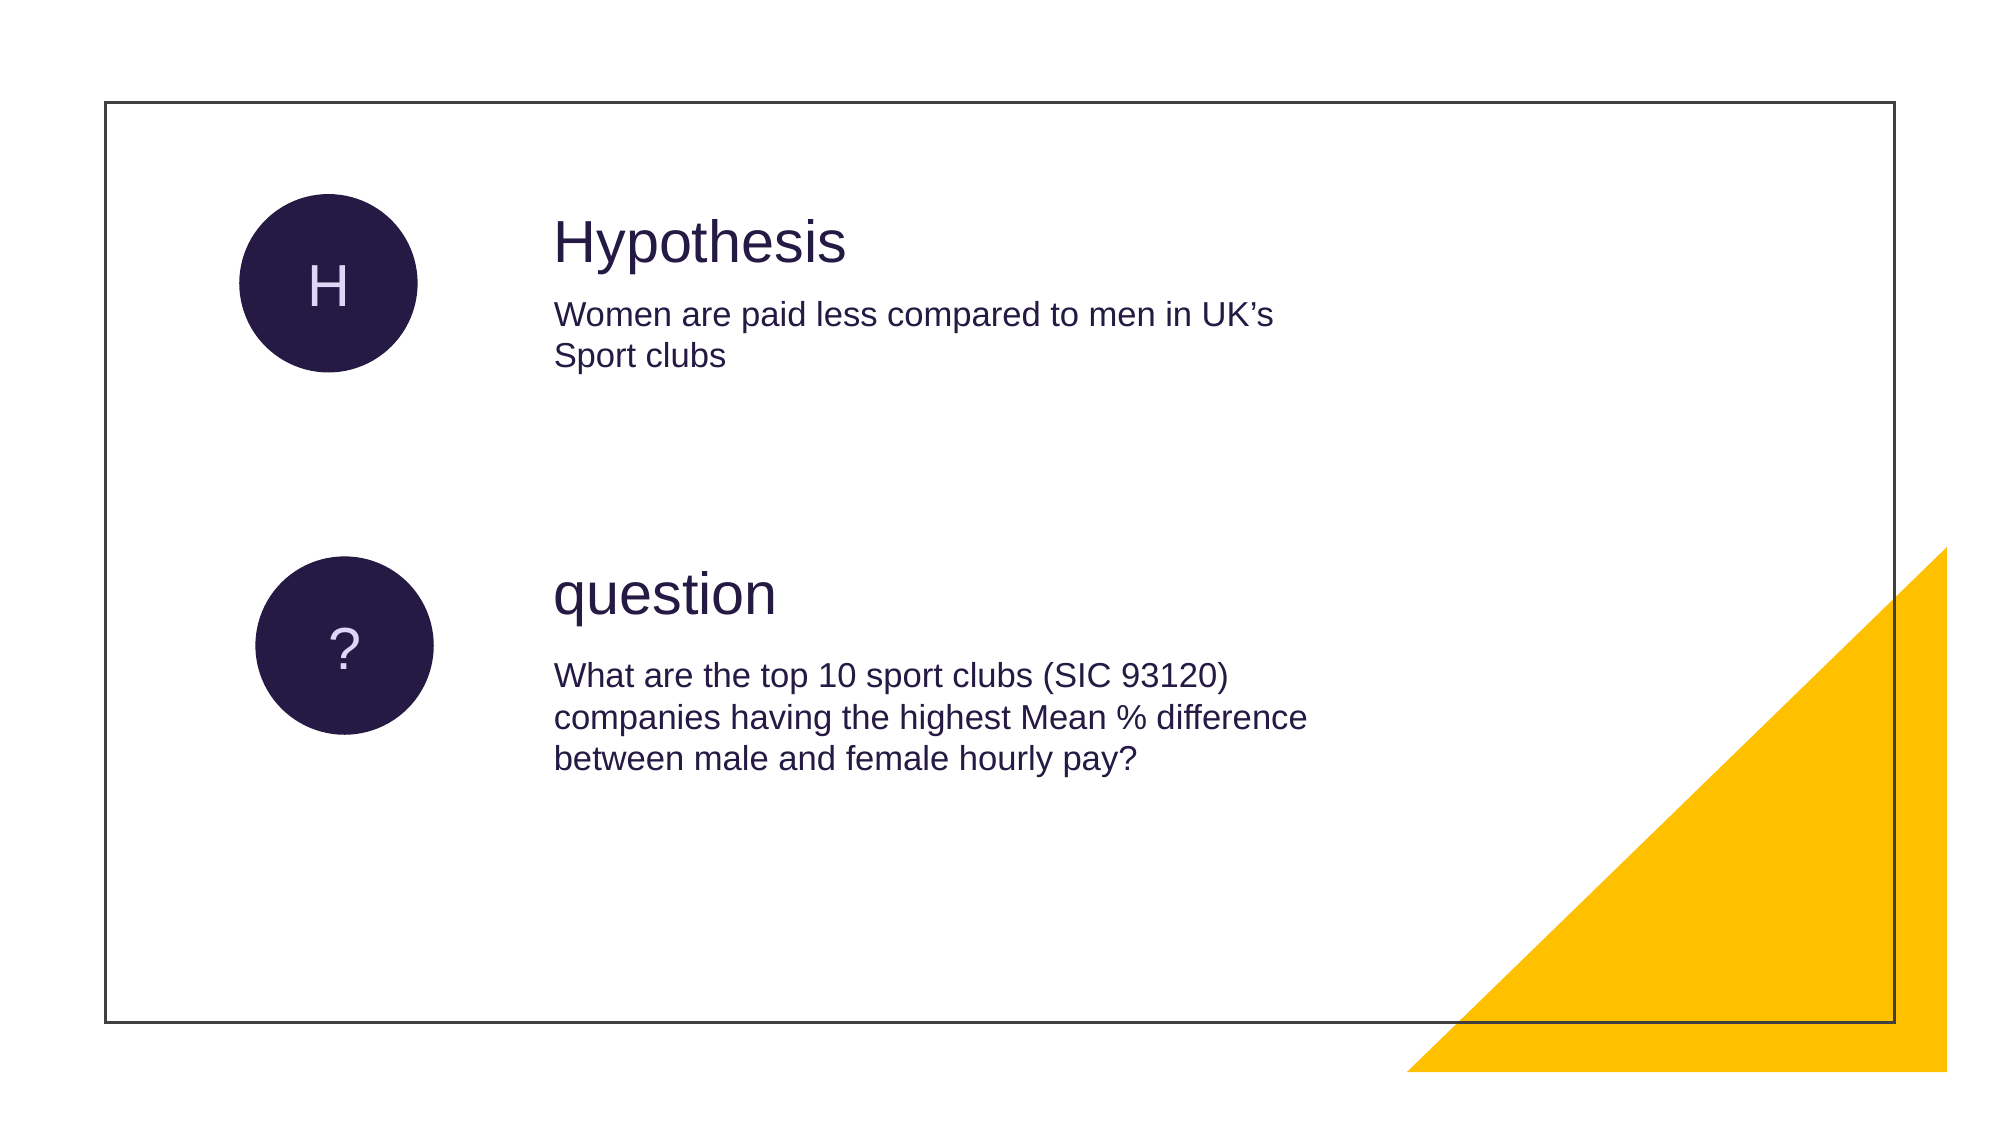

H
Hypothesis
Women are paid less compared to men in UK’s Sport clubs

question
?
What are the top 10 sport clubs (SIC 93120) companies having the highest Mean % difference between male and female hourly pay?